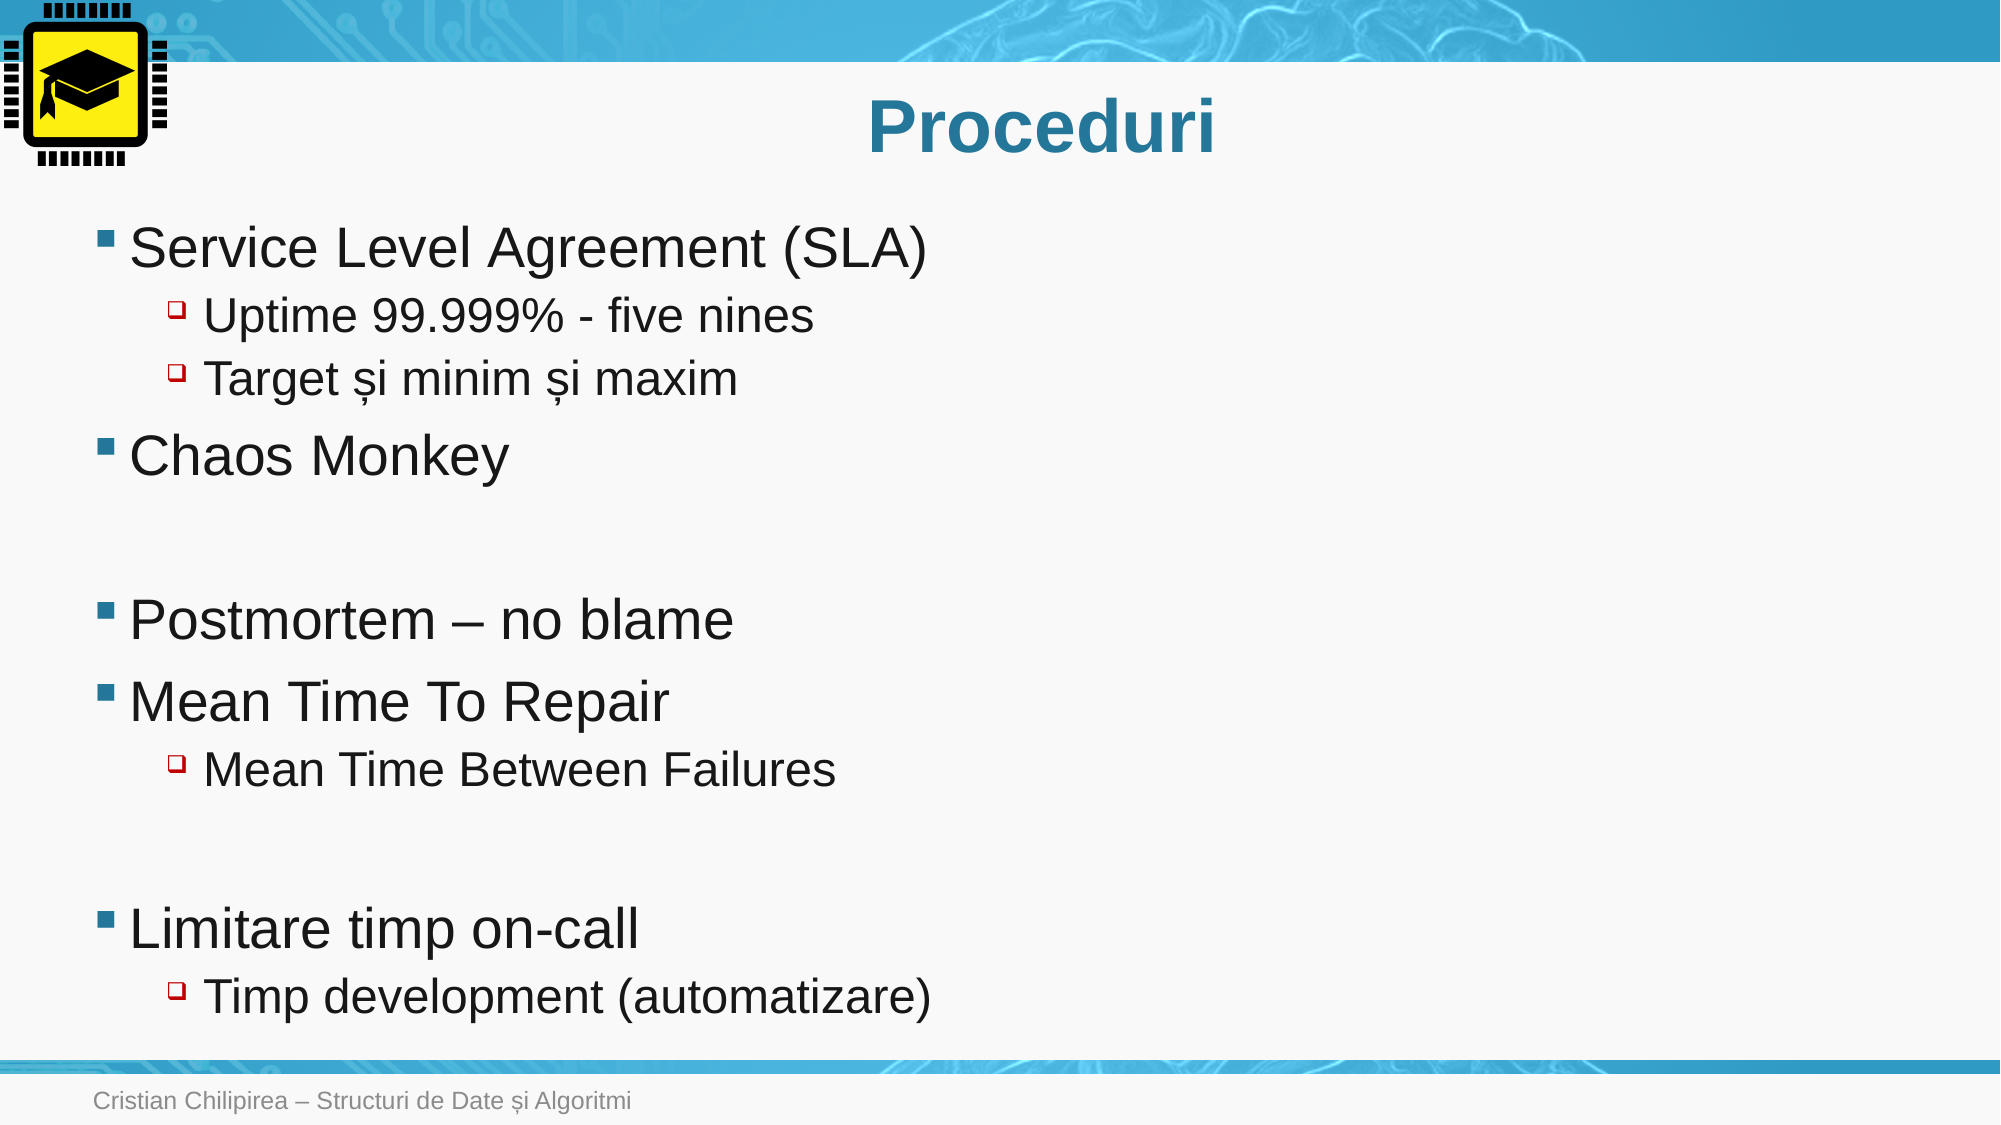

# Proceduri
Service Level Agreement (SLA)
Uptime 99.999% - five nines
Target și minim și maxim
Chaos Monkey

Postmortem – no blame
Mean Time To Repair
Mean Time Between Failures

Limitare timp on-call
Timp development (automatizare)
Cristian Chilipirea – Structuri de Date și Algoritmi